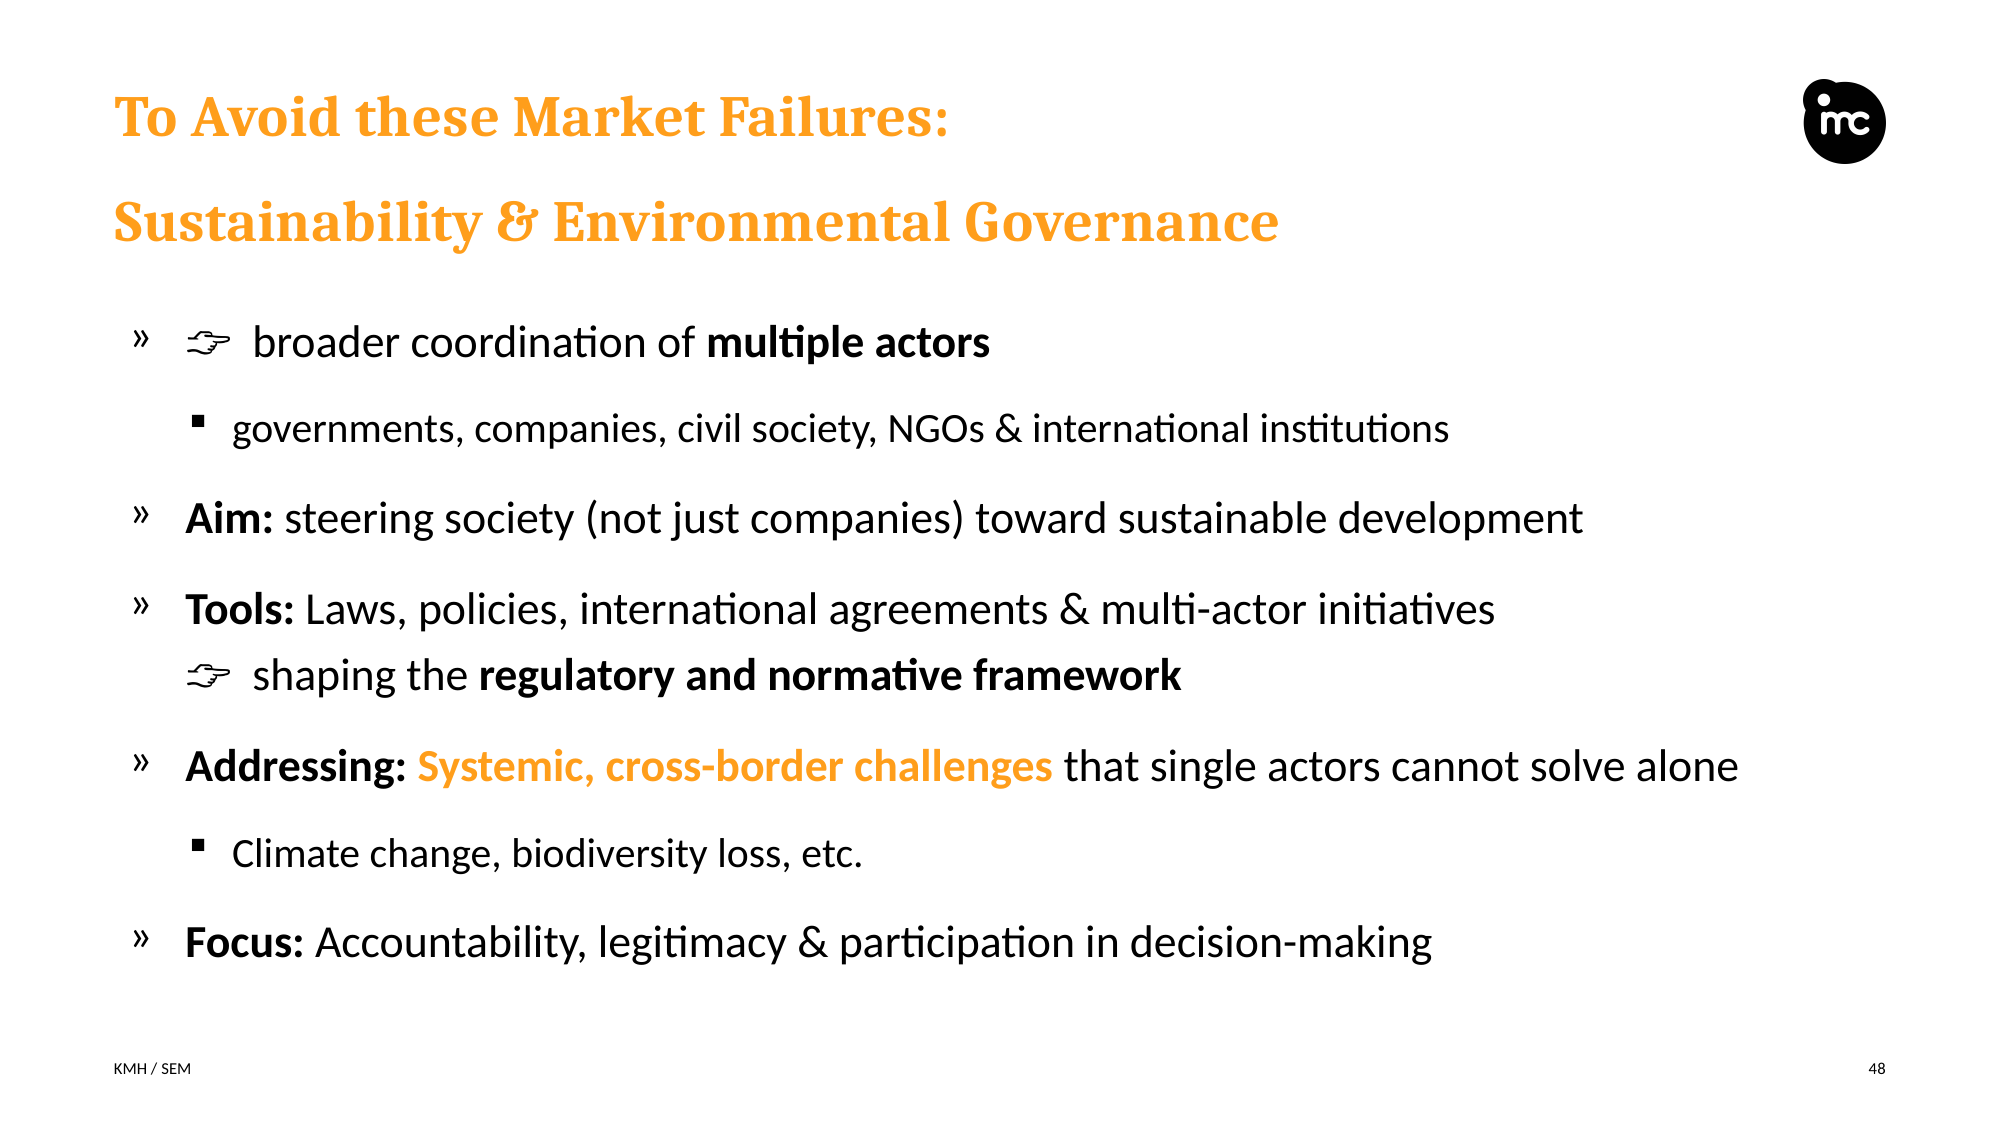

# To Avoid these Market Failures: Sustainability & Environmental Governance
👉  broader coordination of multiple actors
governments, companies, civil society, NGOs & international institutions
Aim: steering society (not just companies) toward sustainable development
Tools: Laws, policies, international agreements & multi-actor initiatives
👉  shaping the regulatory and normative framework
Addressing: Systemic, cross-border challenges that single actors cannot solve alone
Climate change, biodiversity loss, etc.
Focus: Accountability, legitimacy & participation in decision-making
KMH / SEM

48